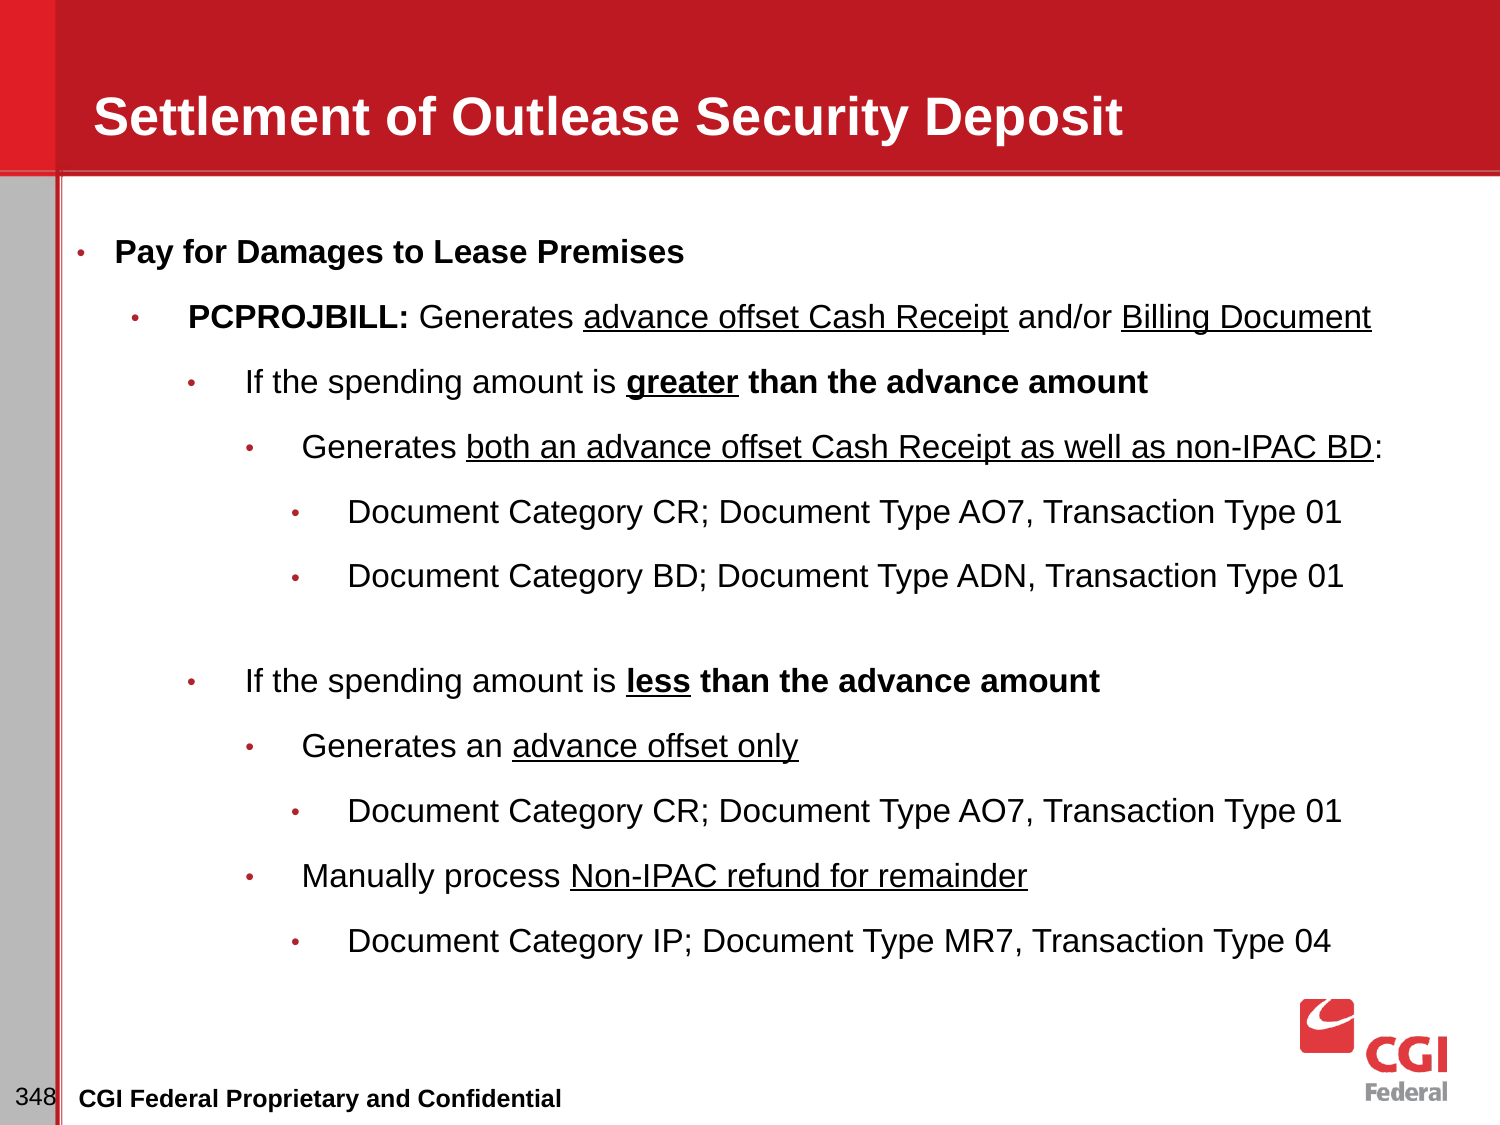

# Settlement of Outlease Security Deposit
Pay for Damages to Lease Premises
PCPROJBILL: Generates advance offset Cash Receipt and/or Billing Document
If the spending amount is greater than the advance amount
Generates both an advance offset Cash Receipt as well as non-IPAC BD:
Document Category CR; Document Type AO7, Transaction Type 01
Document Category BD; Document Type ADN, Transaction Type 01
If the spending amount is less than the advance amount
Generates an advance offset only
Document Category CR; Document Type AO7, Transaction Type 01
Manually process Non-IPAC refund for remainder
Document Category IP; Document Type MR7, Transaction Type 04

348
CGI Federal Proprietary and Confidential